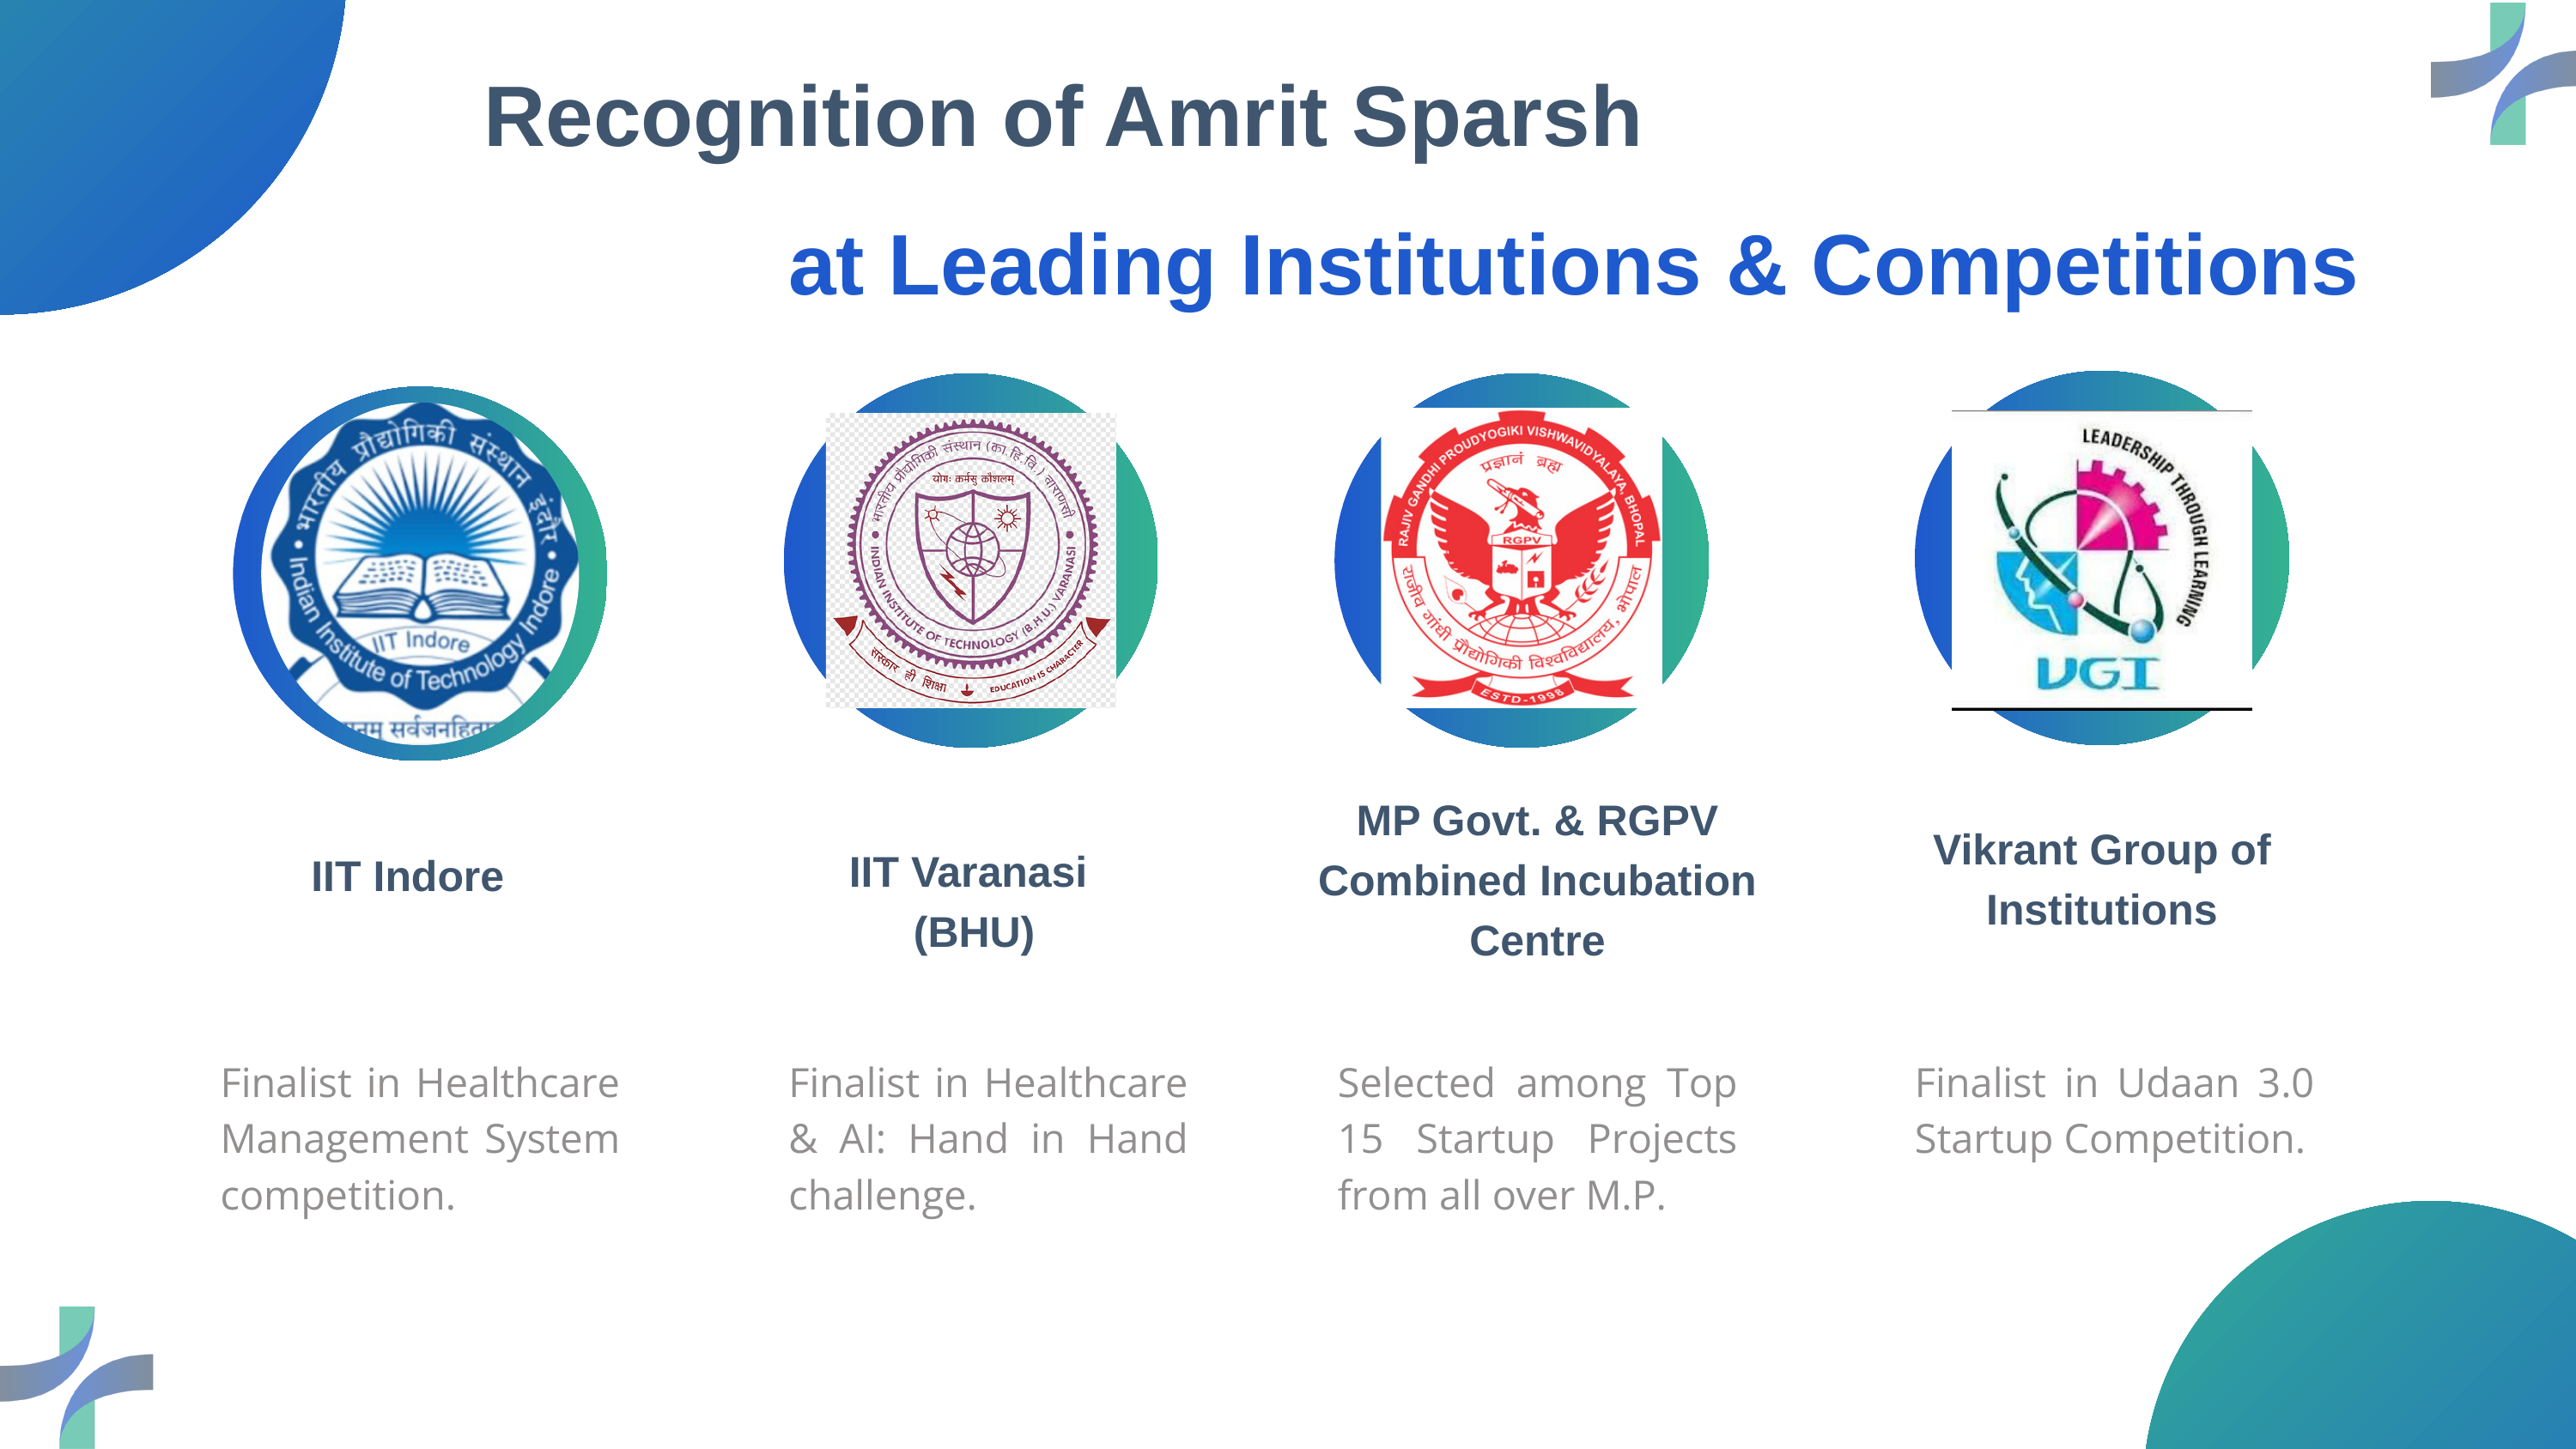

Recognition of Amrit Sparsh
at Leading Institutions & Competitions

MP Govt. & RGPV Combined Incubation Centre
Vikrant Group of Institutions
 IIT Varanasi   (BHU)
 IIT Indore
Finalist in Healthcare Management System competition.
Finalist in Healthcare & AI: Hand in Hand challenge.
Selected among Top 15 Startup Projects from all over M.P.
Finalist in Udaan 3.0 Startup Competition.